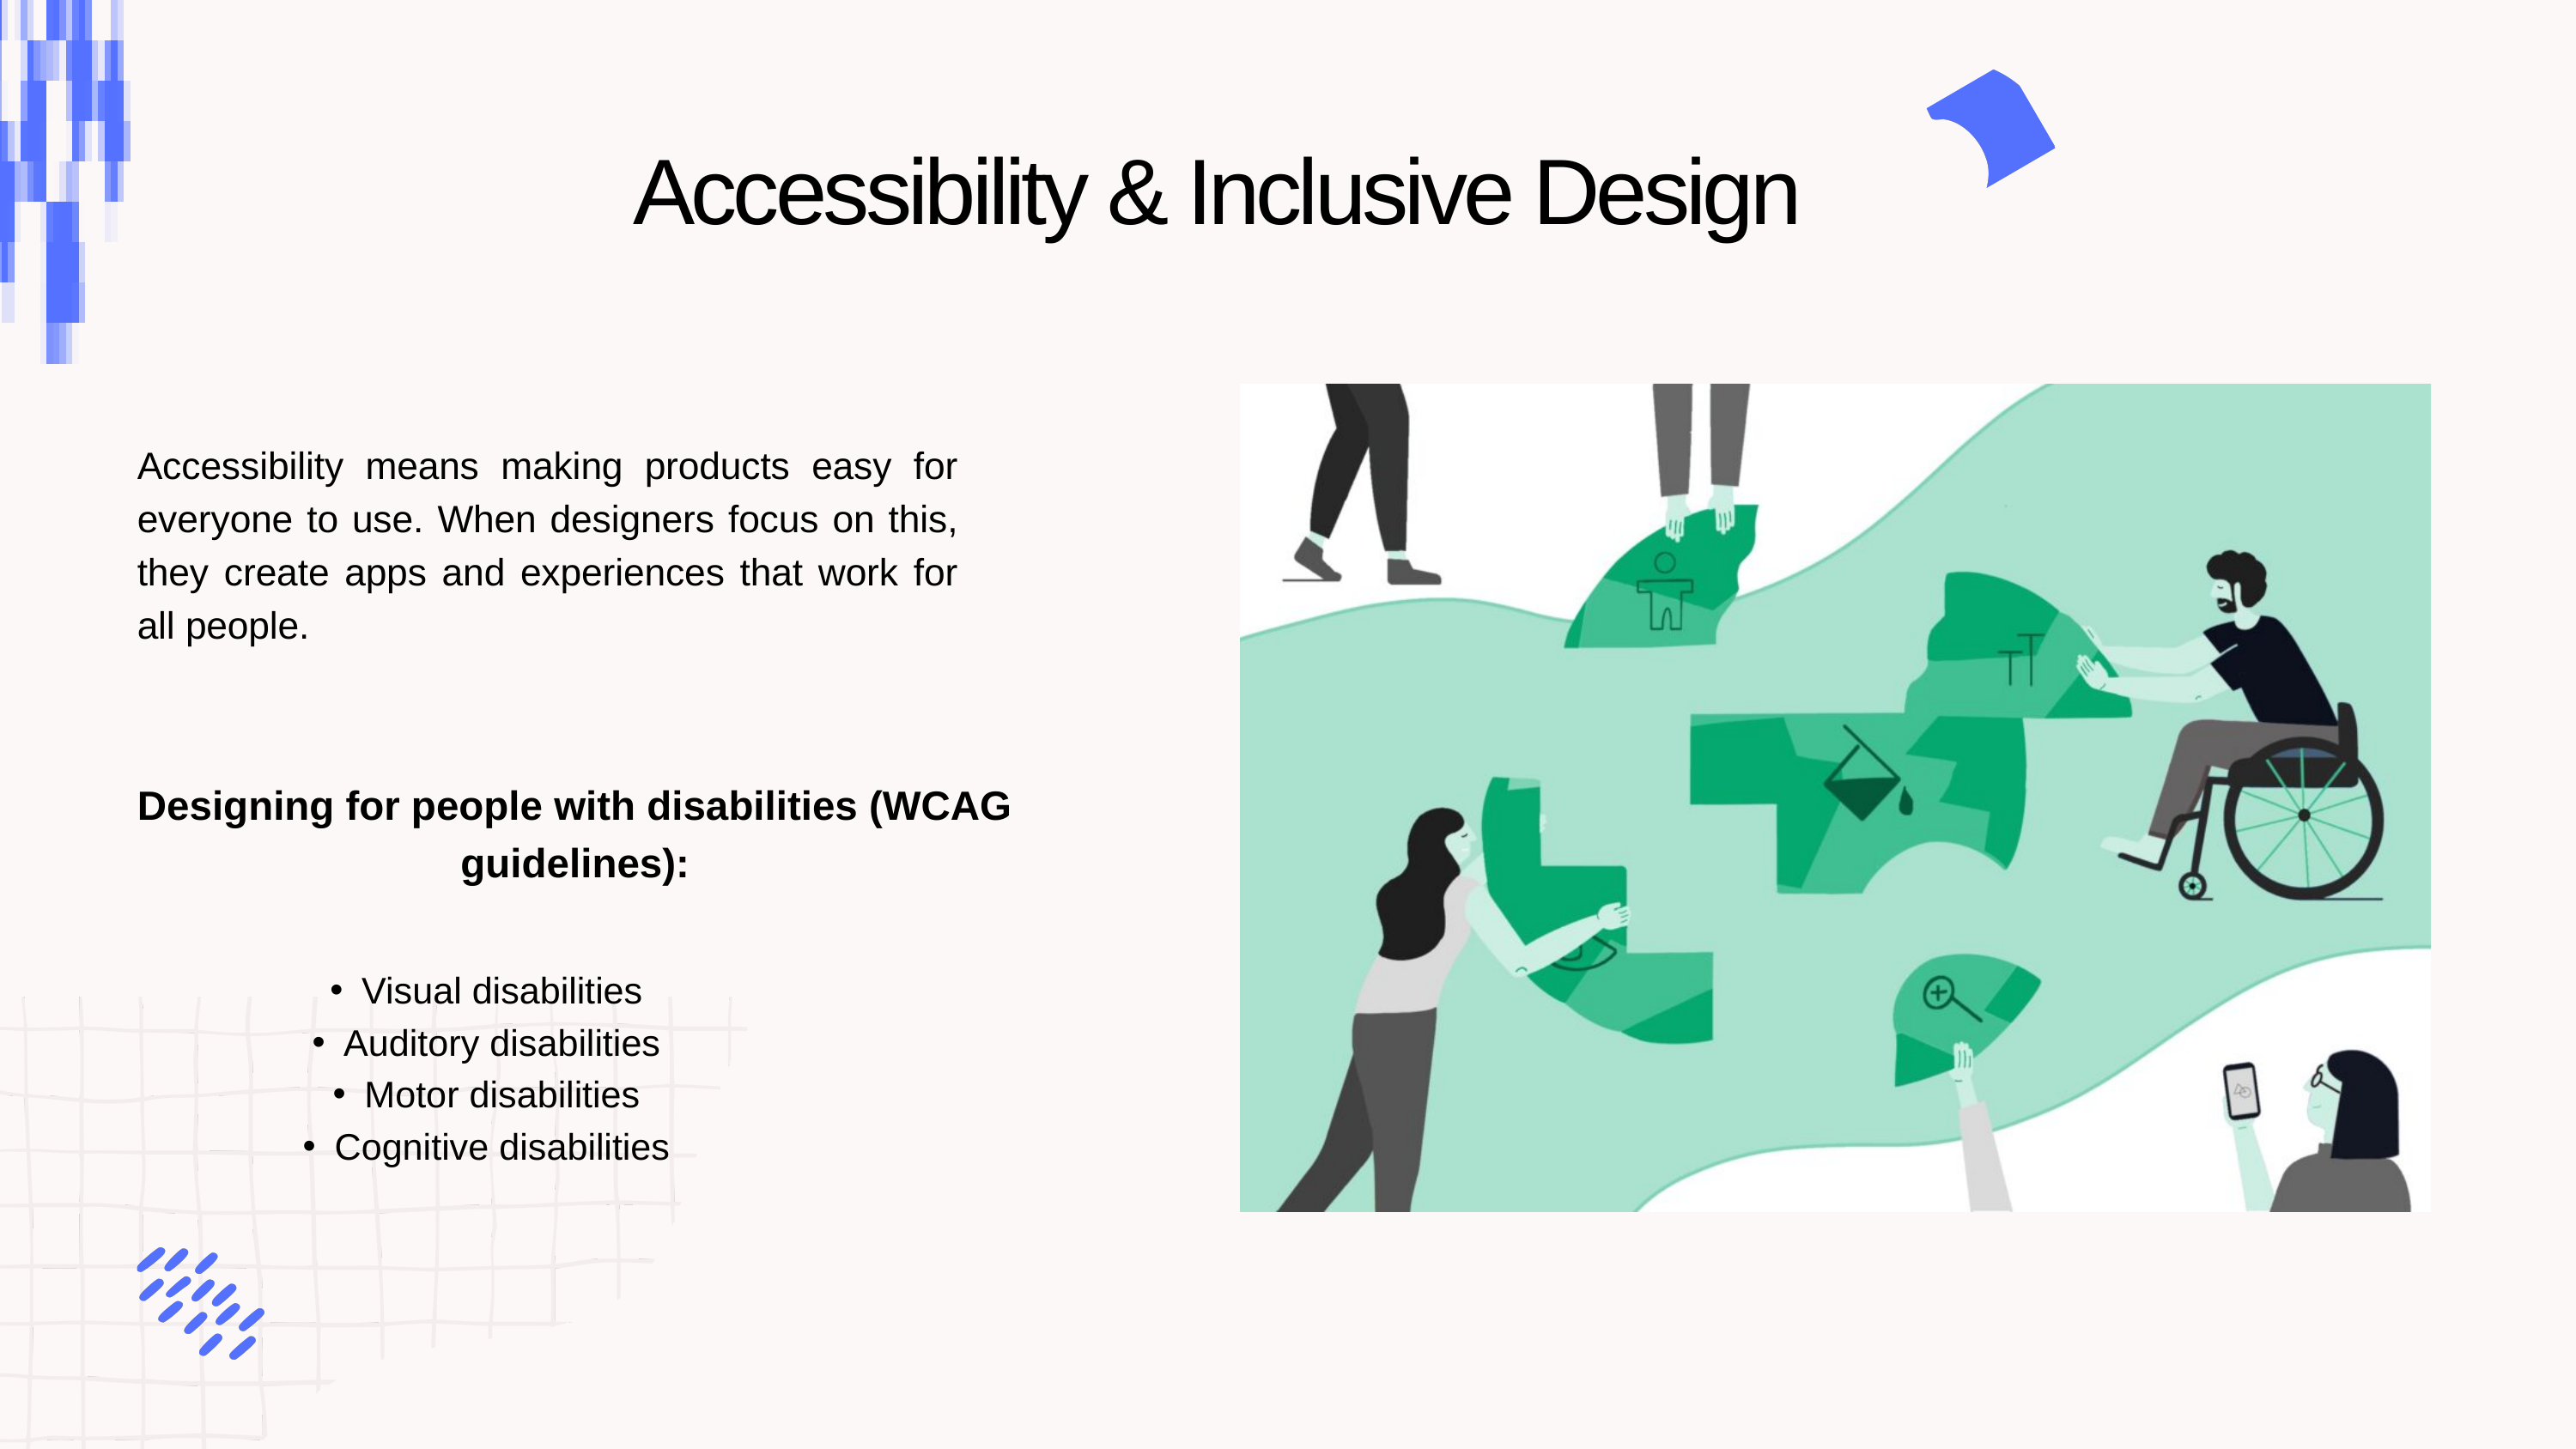

Accessibility & Inclusive Design

Accessibility means making products easy for everyone to use. When designers focus on this, they create apps and experiences that work for all people.

Designing for people with disabilities (WCAG guidelines):

Visual disabilities
Auditory disabilities
Motor disabilities
Cognitive disabilities